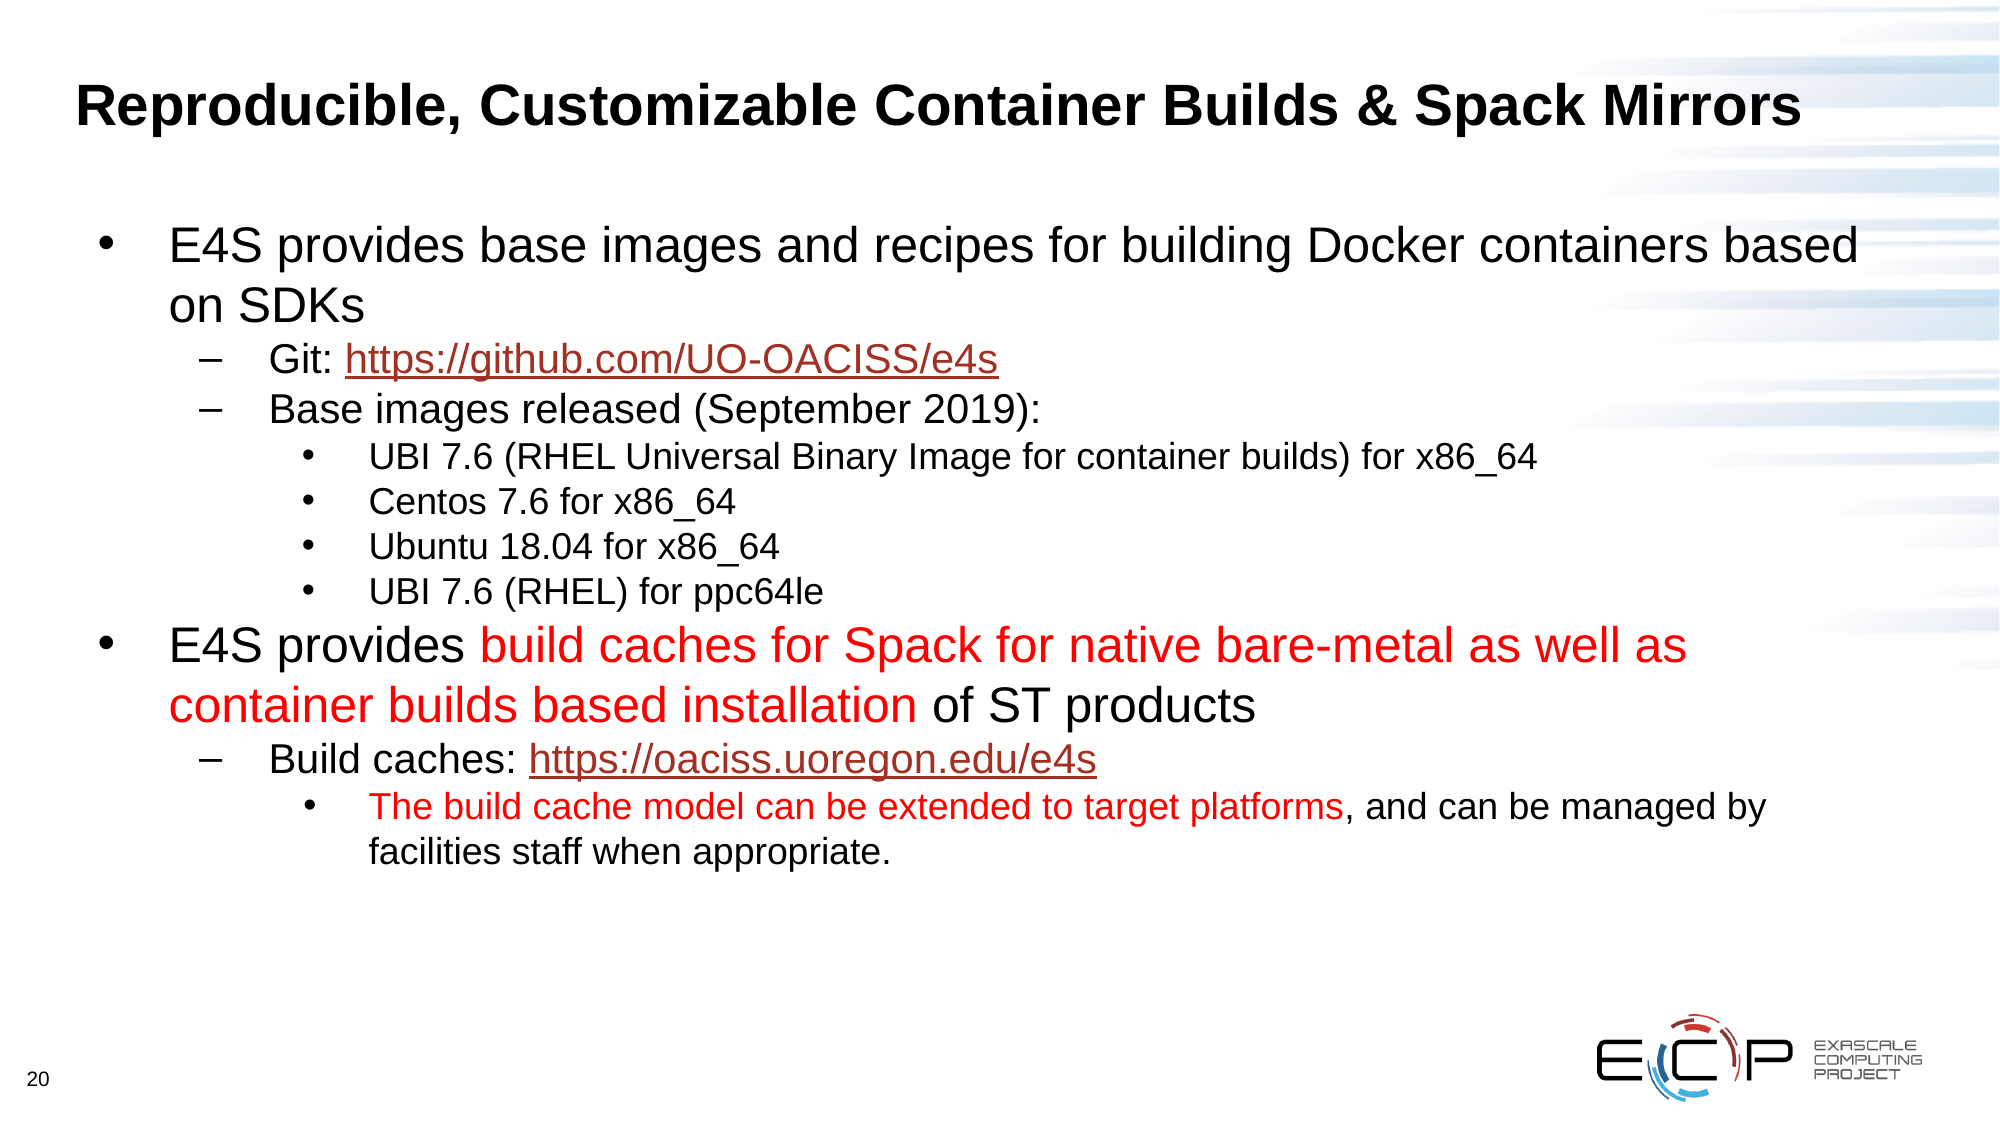

# Reproducible, Customizable Container Builds & Spack Mirrors

E4S provides base images and recipes for building Docker containers based on SDKs
Git: https://github.com/UO-OACISS/e4s
Base images released (September 2019):
UBI 7.6 (RHEL Universal Binary Image for container builds) for x86_64
Centos 7.6 for x86_64
Ubuntu 18.04 for x86_64
UBI 7.6 (RHEL) for ppc64le
E4S provides build caches for Spack for native bare-metal as well as container builds based installation of ST products
Build caches: https://oaciss.uoregon.edu/e4s
The build cache model can be extended to target platforms, and can be managed by facilities staff when appropriate.